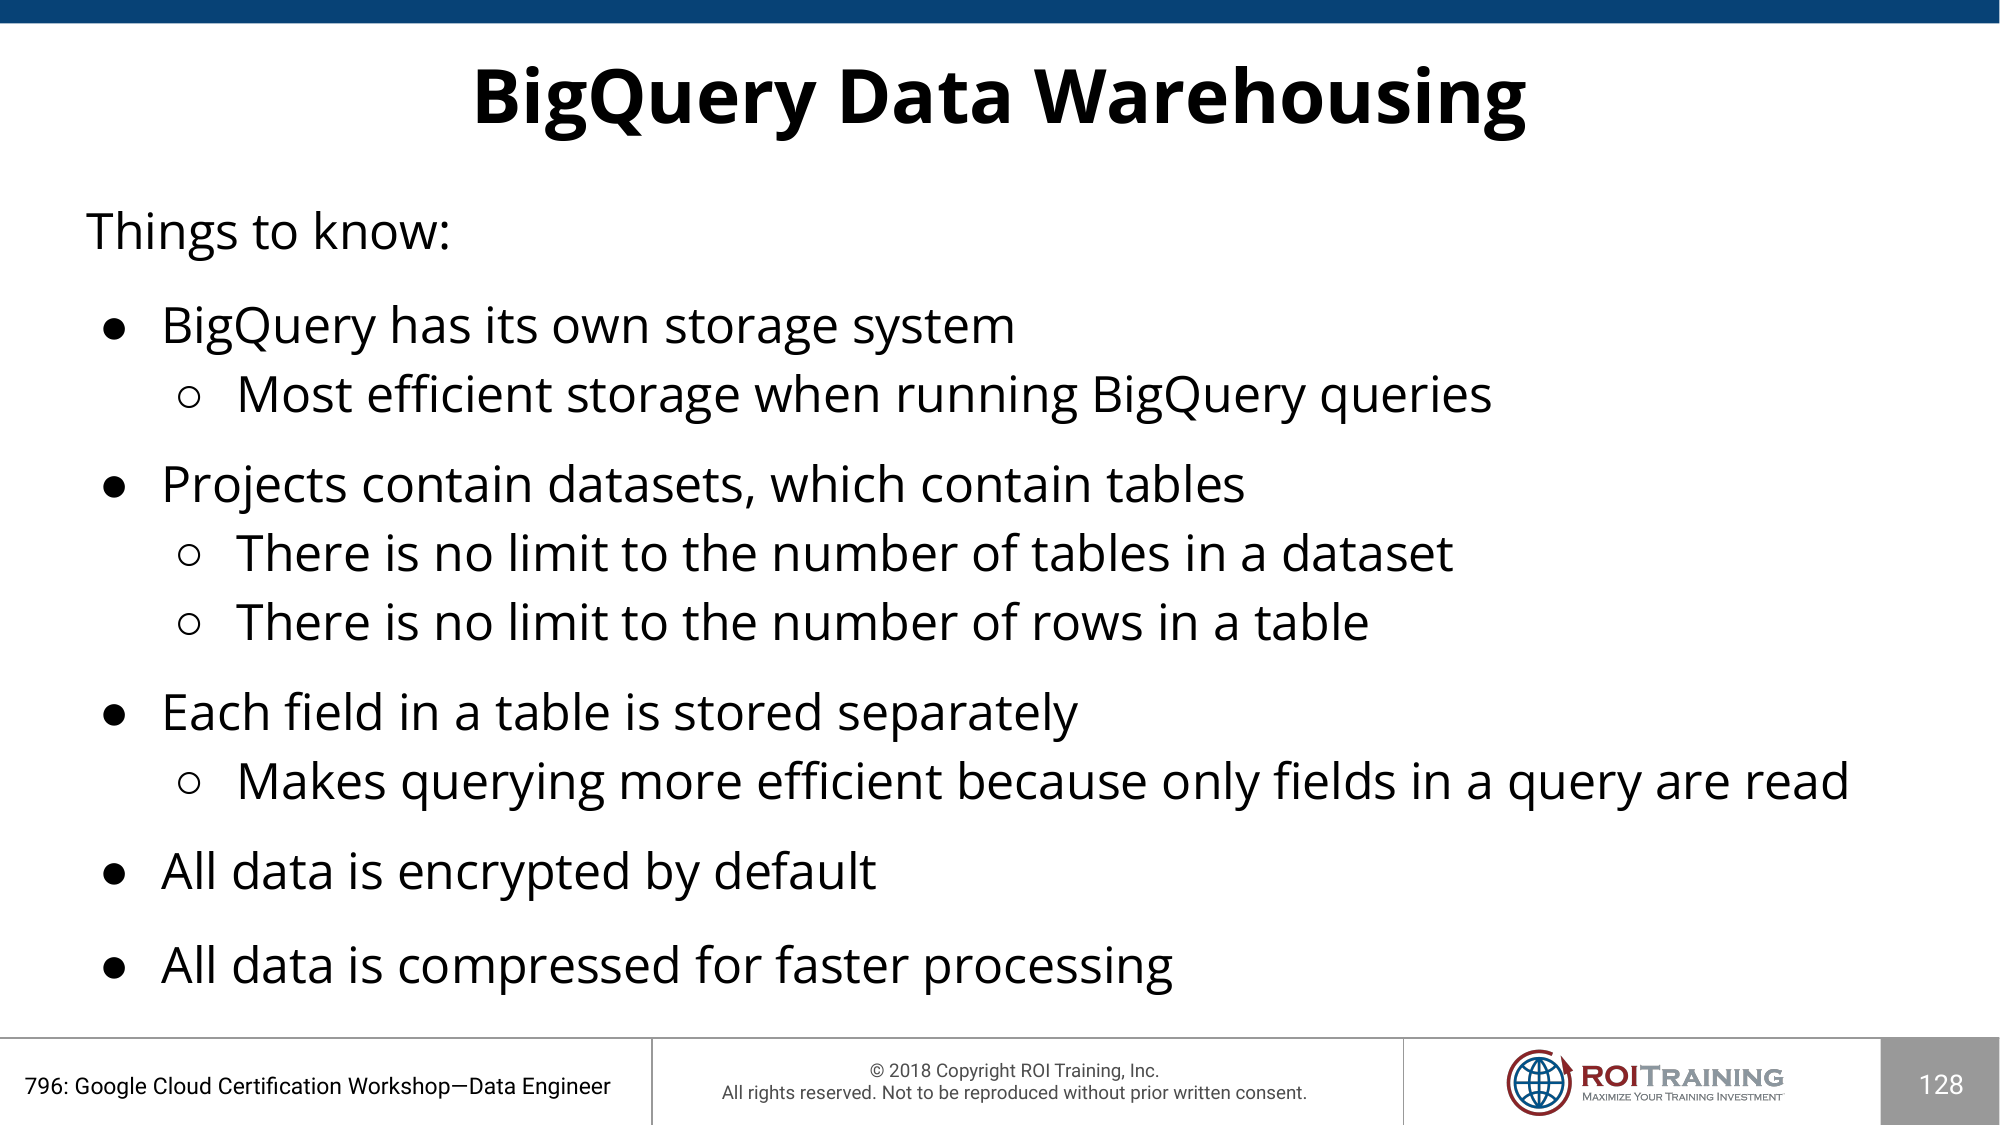

# BigQuery Data Warehousing
Things to know:
BigQuery has its own storage system
Most efficient storage when running BigQuery queries
Projects contain datasets, which contain tables
There is no limit to the number of tables in a dataset
There is no limit to the number of rows in a table
Each field in a table is stored separately
Makes querying more efficient because only fields in a query are read
All data is encrypted by default
All data is compressed for faster processing